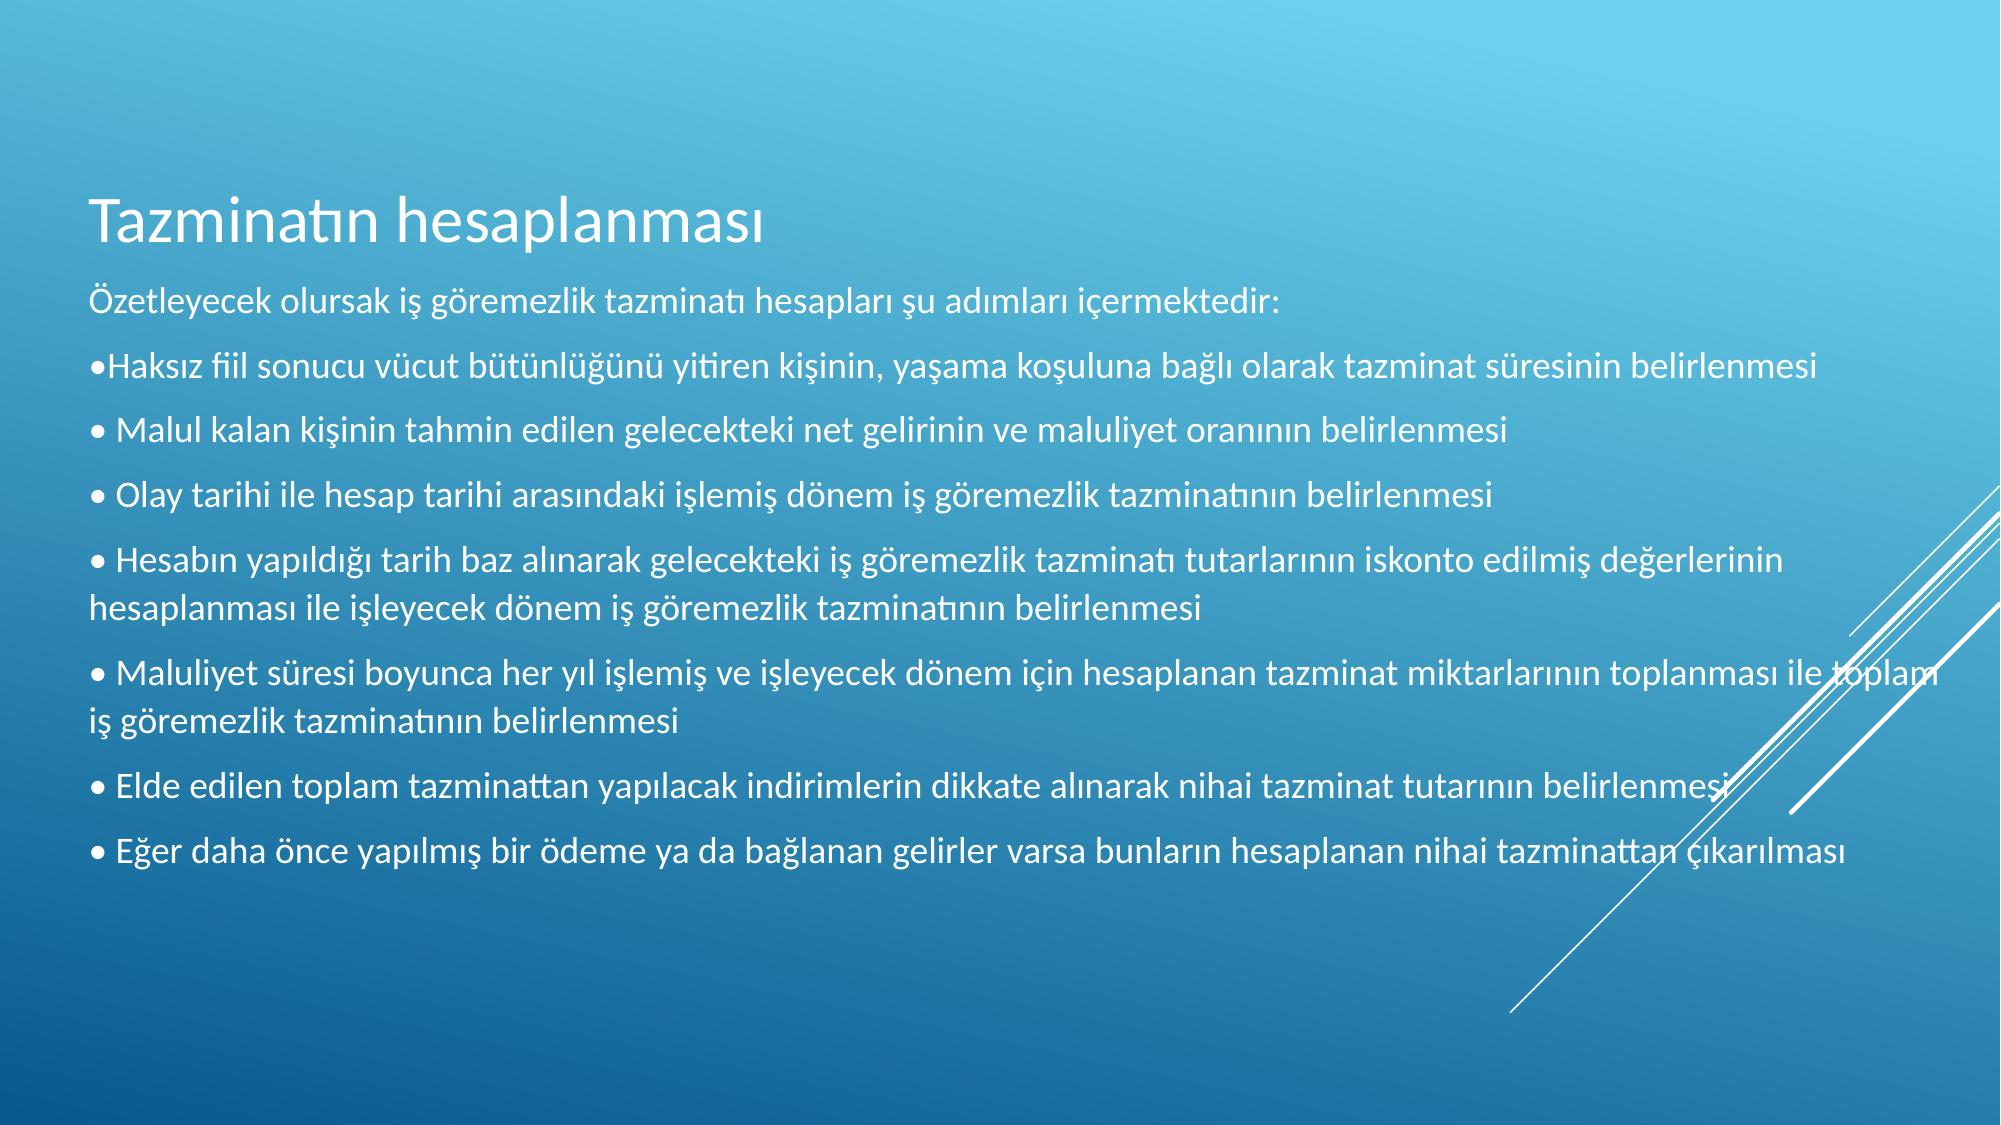

Tazminatın hesaplanması
Özetleyecek olursak iş göremezlik tazminatı hesapları şu adımları içermektedir:
•Haksız fiil sonucu vücut bütünlüğünü yitiren kişinin, yaşama koşuluna bağlı olarak tazminat süresinin belirlenmesi
• Malul kalan kişinin tahmin edilen gelecekteki net gelirinin ve maluliyet oranının belirlenmesi
• Olay tarihi ile hesap tarihi arasındaki işlemiş dönem iş göremezlik tazminatının belirlenmesi
• Hesabın yapıldığı tarih baz alınarak gelecekteki iş göremezlik tazminatı tutarlarının iskonto edilmiş değerlerinin hesaplanması ile işleyecek dönem iş göremezlik tazminatının belirlenmesi
• Maluliyet süresi boyunca her yıl işlemiş ve işleyecek dönem için hesaplanan tazminat miktarlarının toplanması ile toplam iş göremezlik tazminatının belirlenmesi
• Elde edilen toplam tazminattan yapılacak indirimlerin dikkate alınarak nihai tazminat tutarının belirlenmesi
• Eğer daha önce yapılmış bir ödeme ya da bağlanan gelirler varsa bunların hesaplanan nihai tazminattan çıkarılması